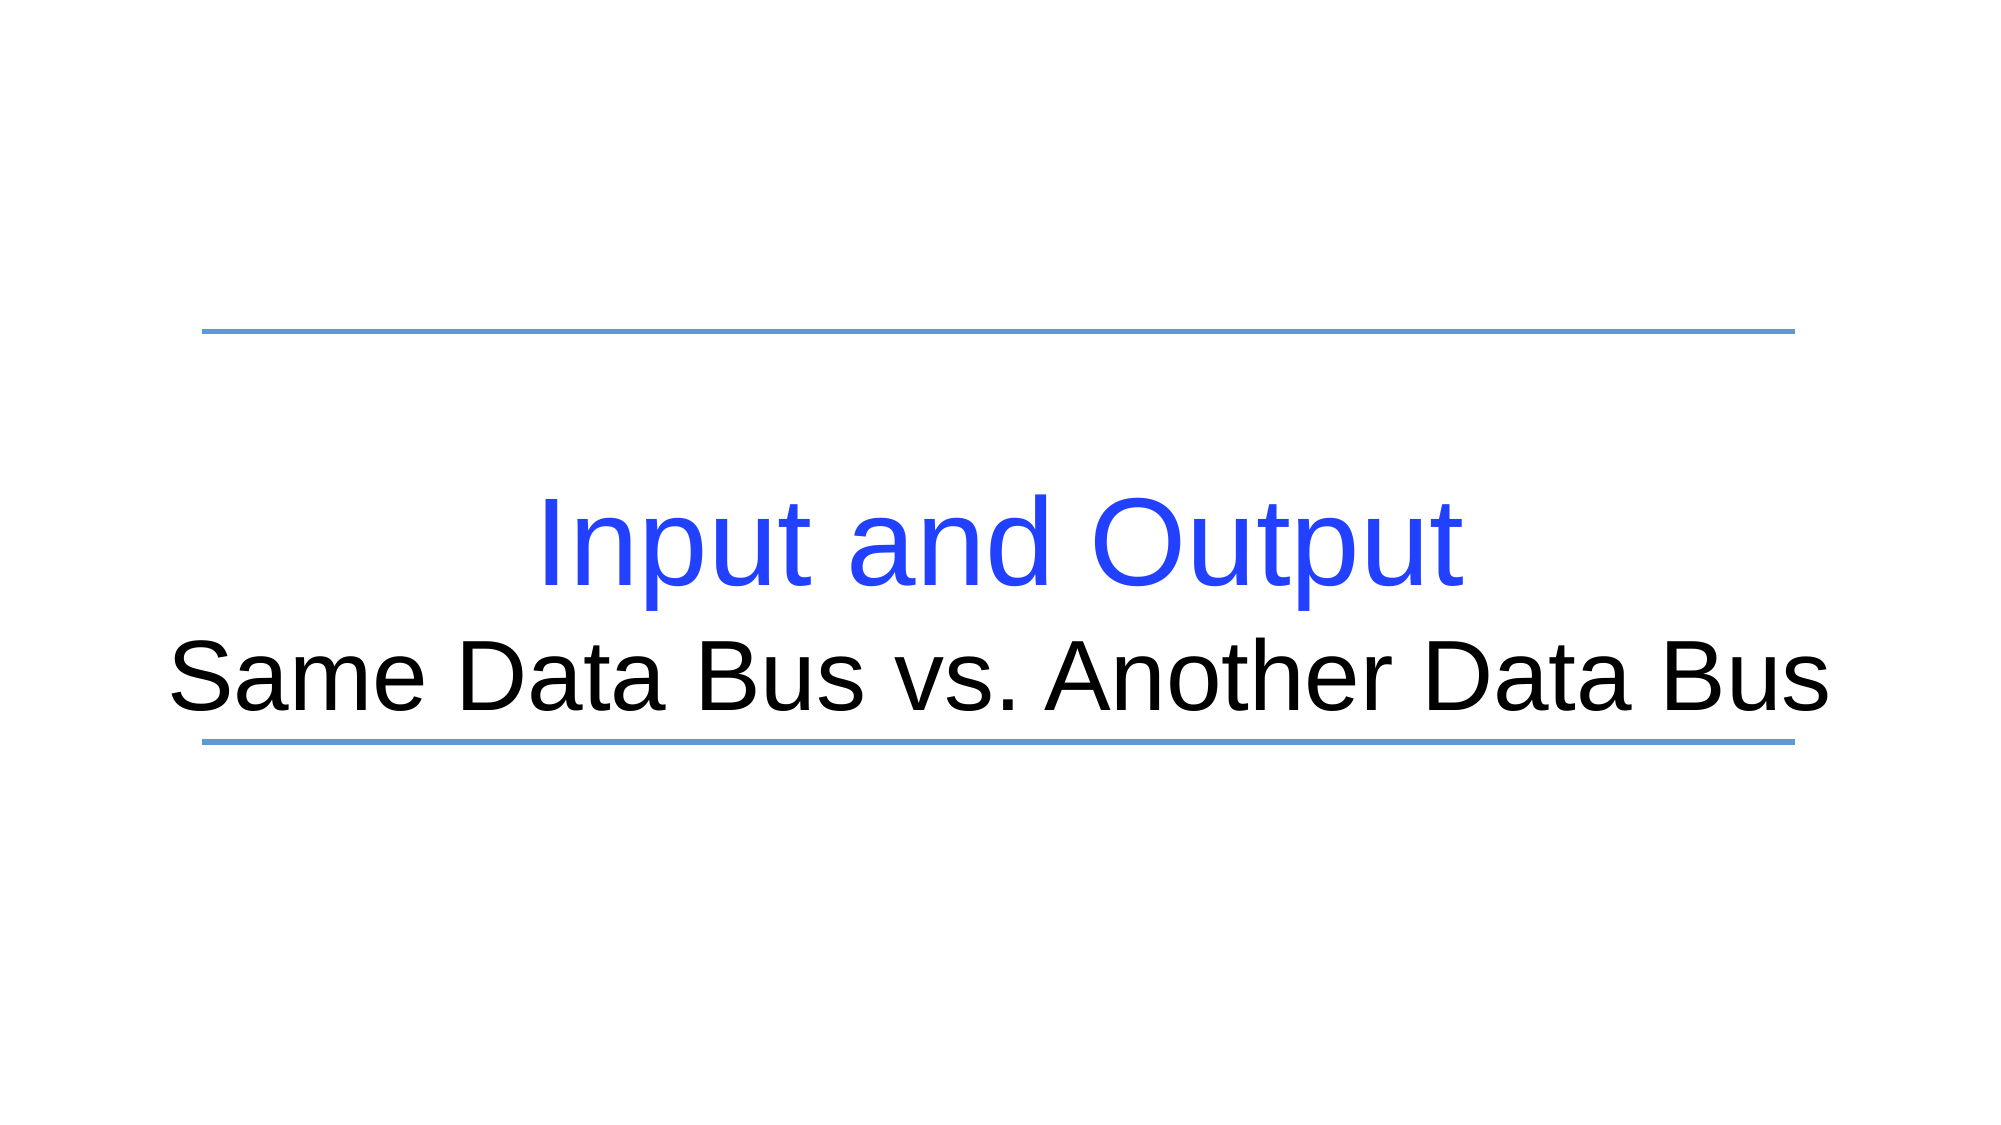

Input and Output
Same Data Bus vs. Another Data Bus